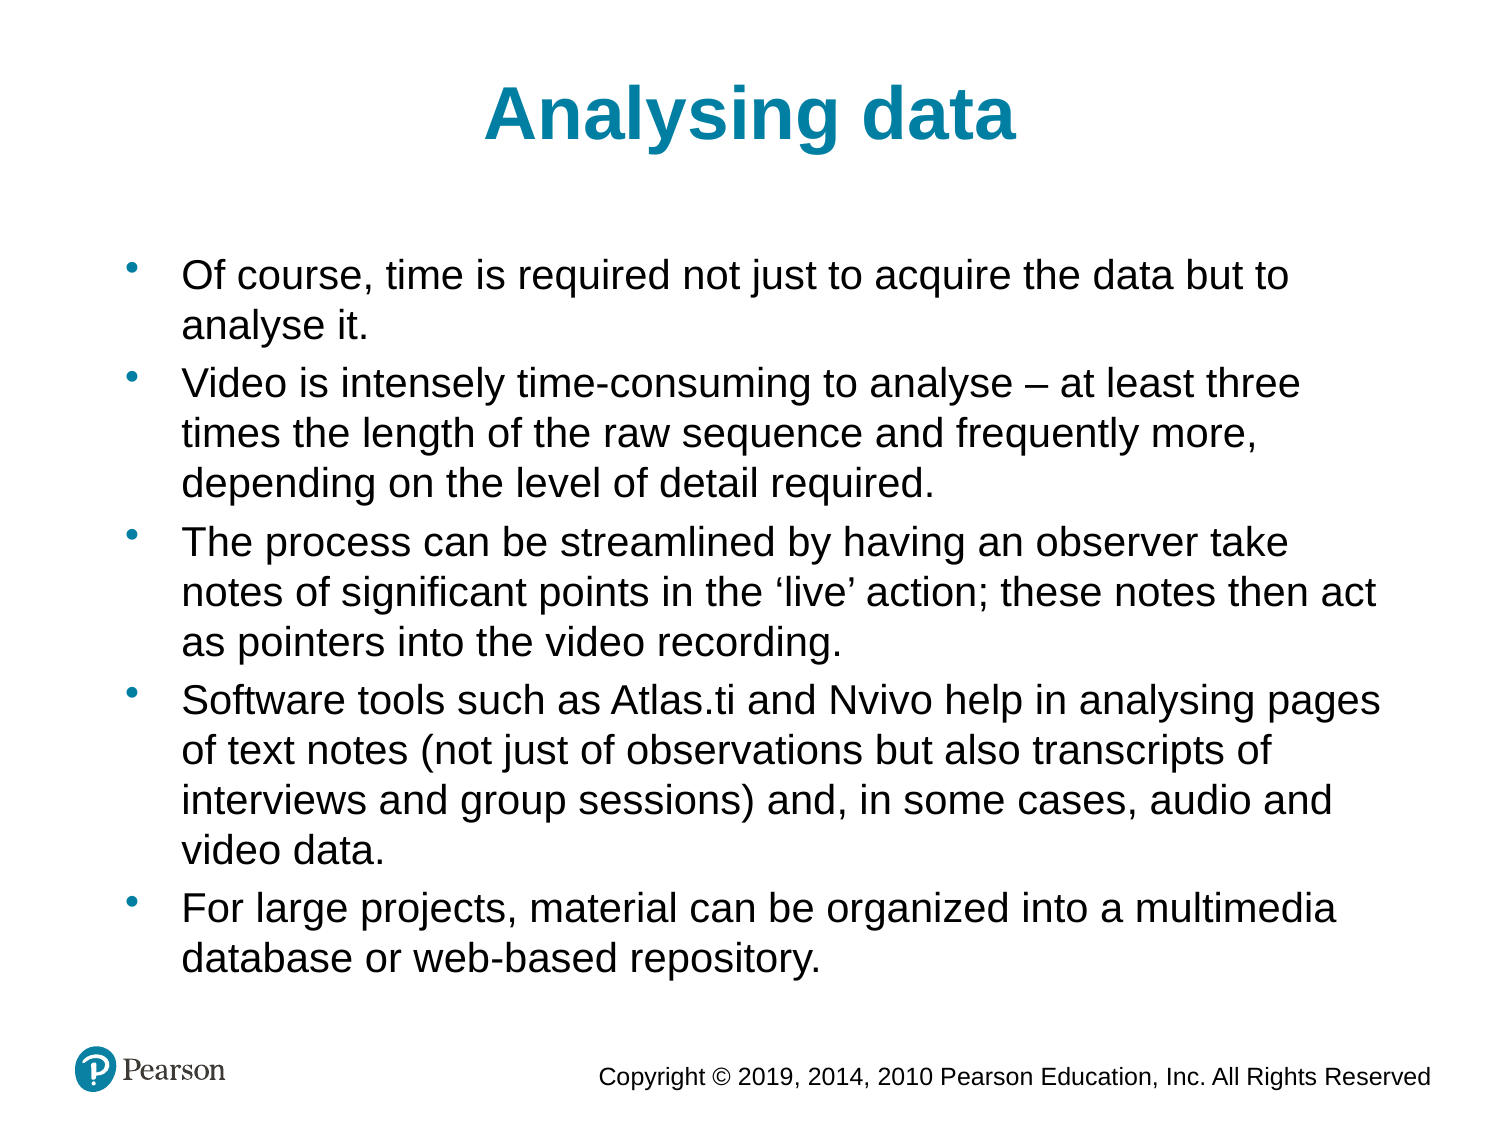

Analysing data
Of course, time is required not just to acquire the data but to analyse it.
Video is intensely time-consuming to analyse – at least three times the length of the raw sequence and frequently more, depending on the level of detail required.
The process can be streamlined by having an observer take notes of significant points in the ‘live’ action; these notes then act as pointers into the video recording.
Software tools such as Atlas.ti and Nvivo help in analysing pages of text notes (not just of observations but also transcripts of interviews and group sessions) and, in some cases, audio and video data.
For large projects, material can be organized into a multimedia database or web-based repository.